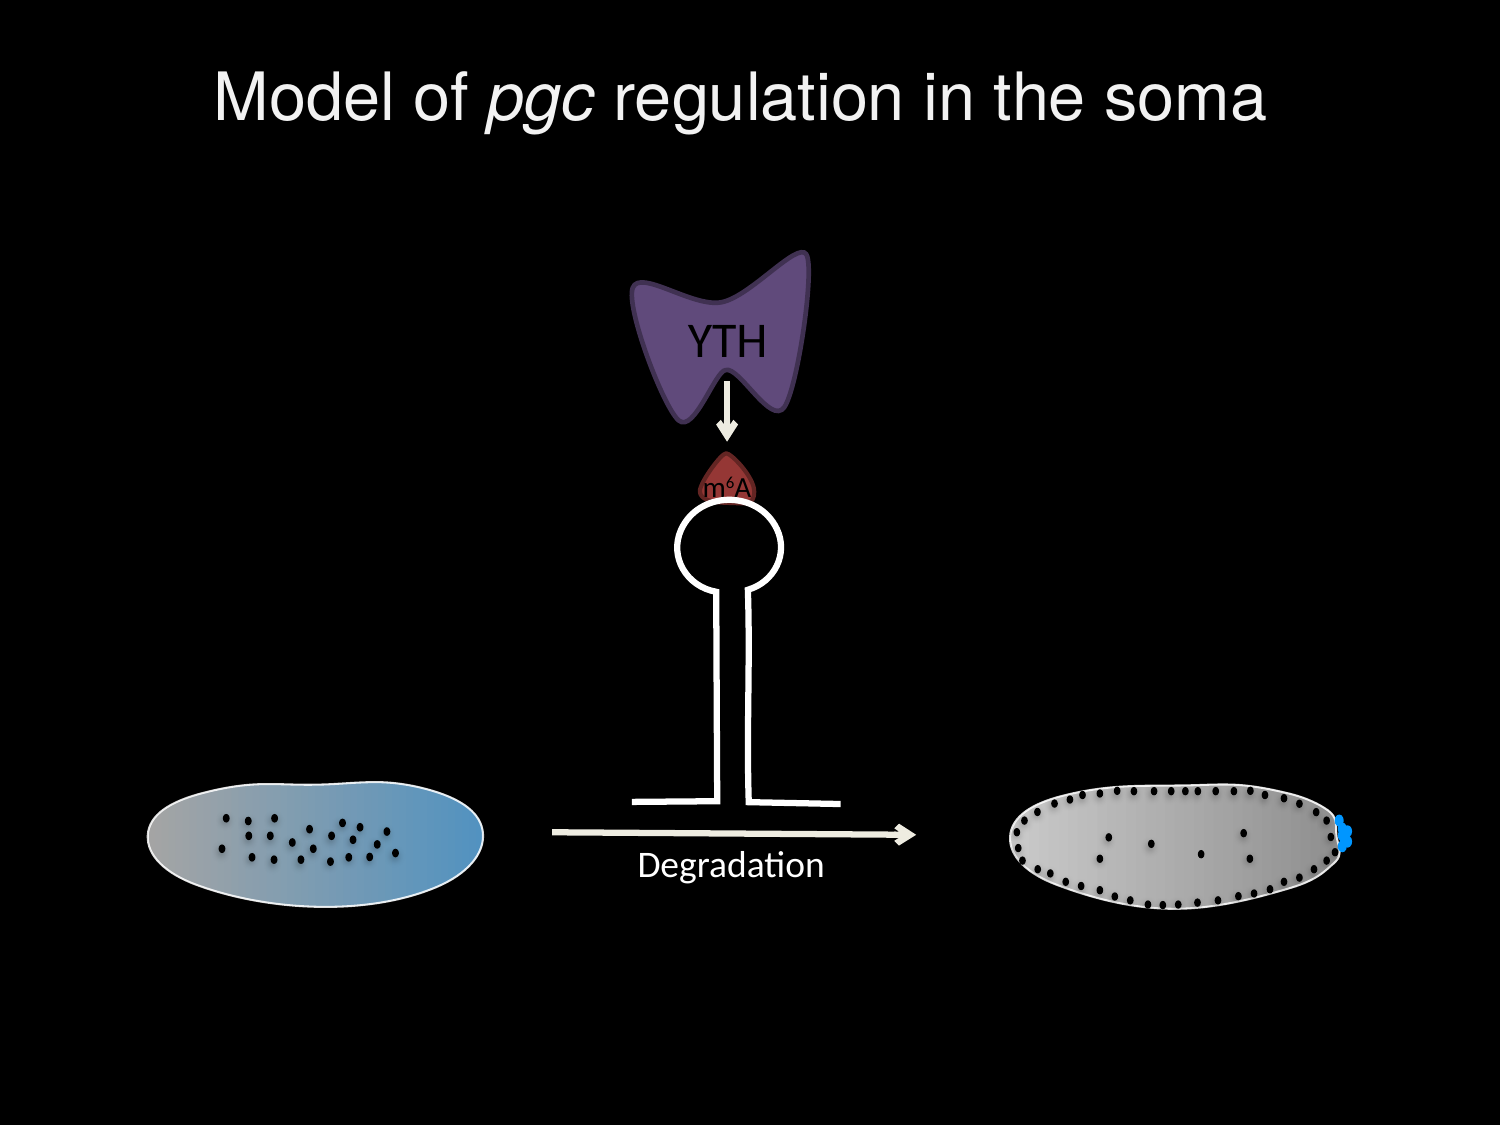

# Model of pgc regulation in the soma
YTH
m6A

Degradation